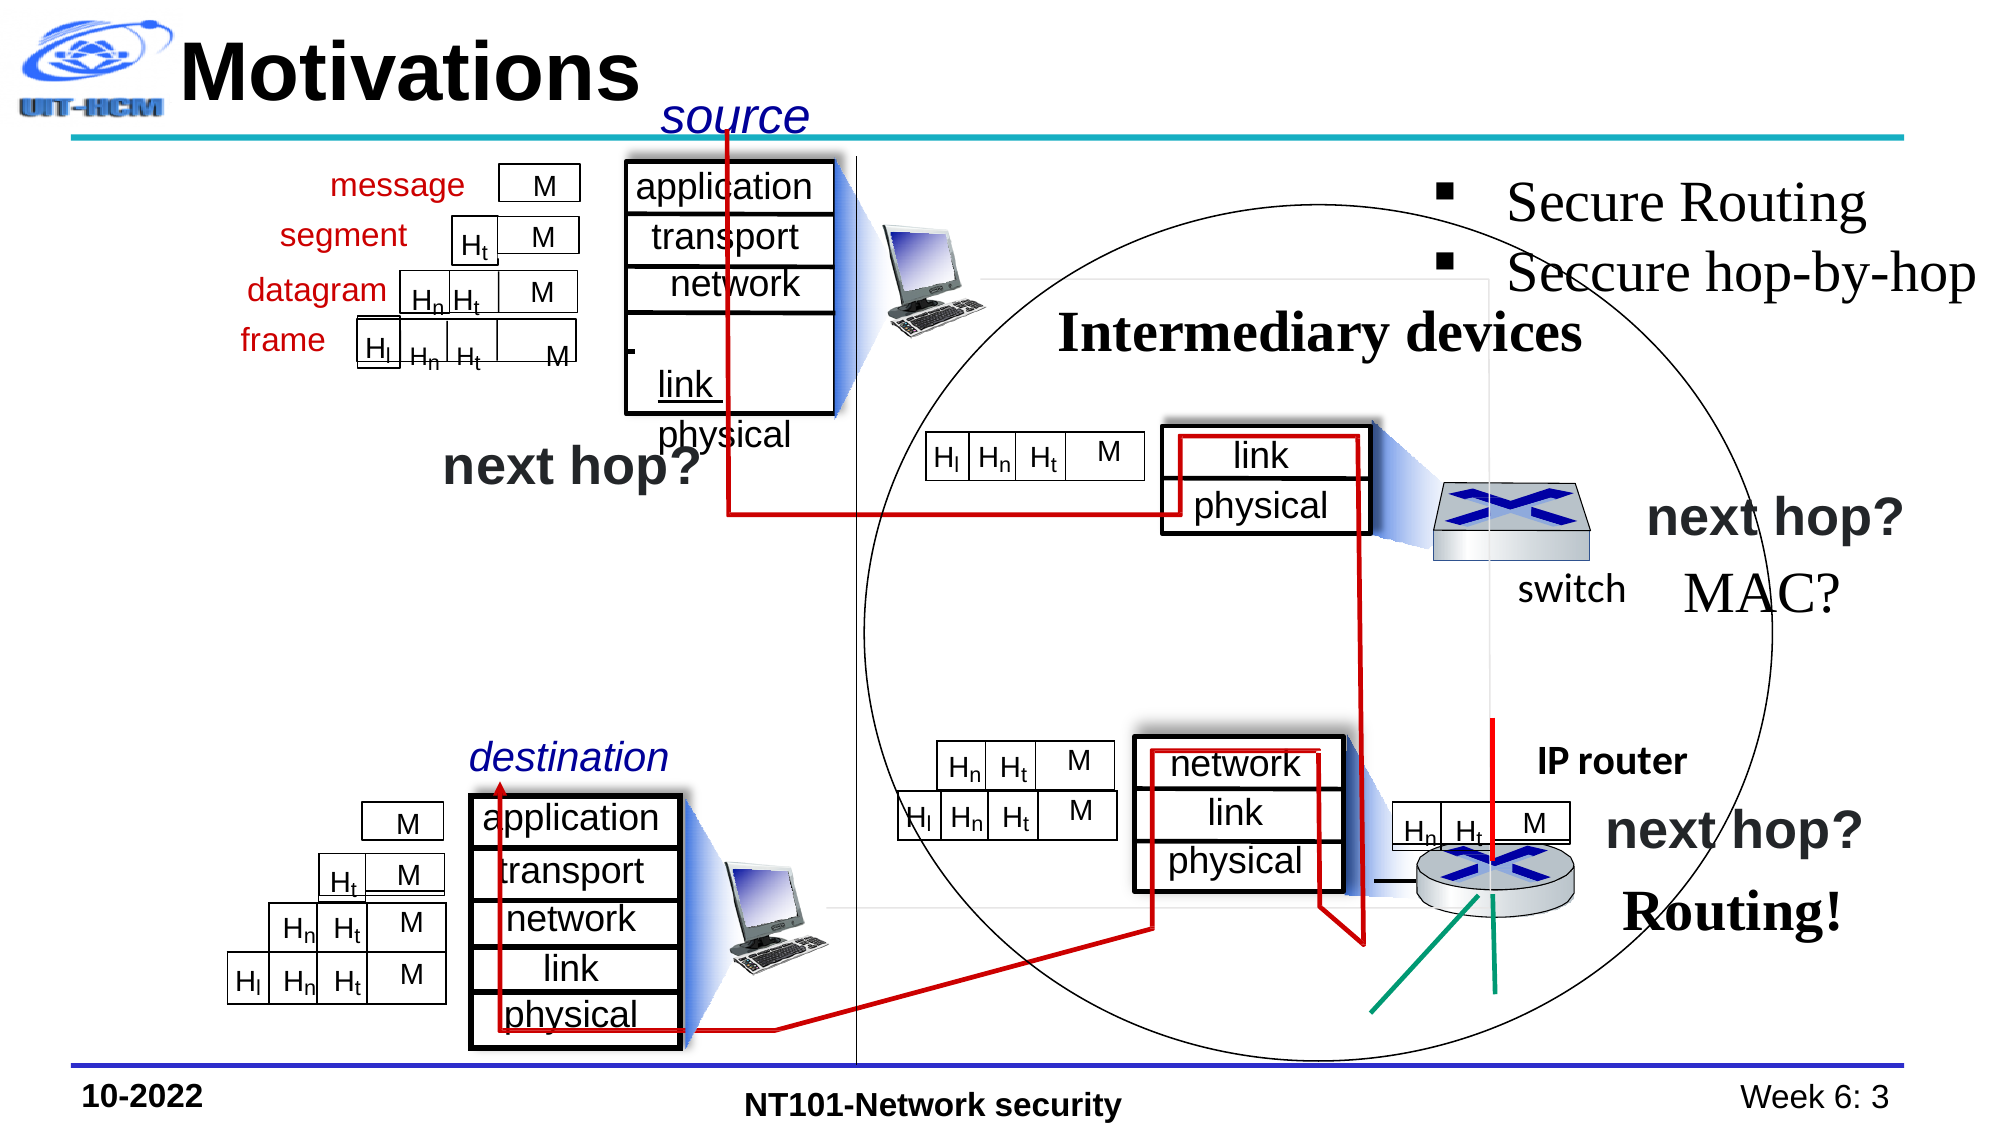

Motivations
source
application

Secure Routing
Seccure hop-by-hop

message

M

transport  network
segment

Ht

M

Ht

datagram

Hn Ht

M
Hn

Intermediary devices
 		link 	 physical

Hl
frame

Hn  Ht	M

next hop?
link  physical
switch

| Hl | Hn | Ht | M |
| --- | --- | --- | --- |
next hop?

MAC?

destination
IP router

network

| Hn | Ht | M |
| --- | --- | --- |

link  physical
next hop?

| Hl | Hn | Ht | M |
| --- | --- | --- | --- |
| application |
| --- |
| transport |
| network |
| link |
| physical |

Hn
Ht
M
M

Ht
M

Routing!

|  | Hn | Ht | M |
| --- | --- | --- | --- |
| Hl | Hn | Ht | M |